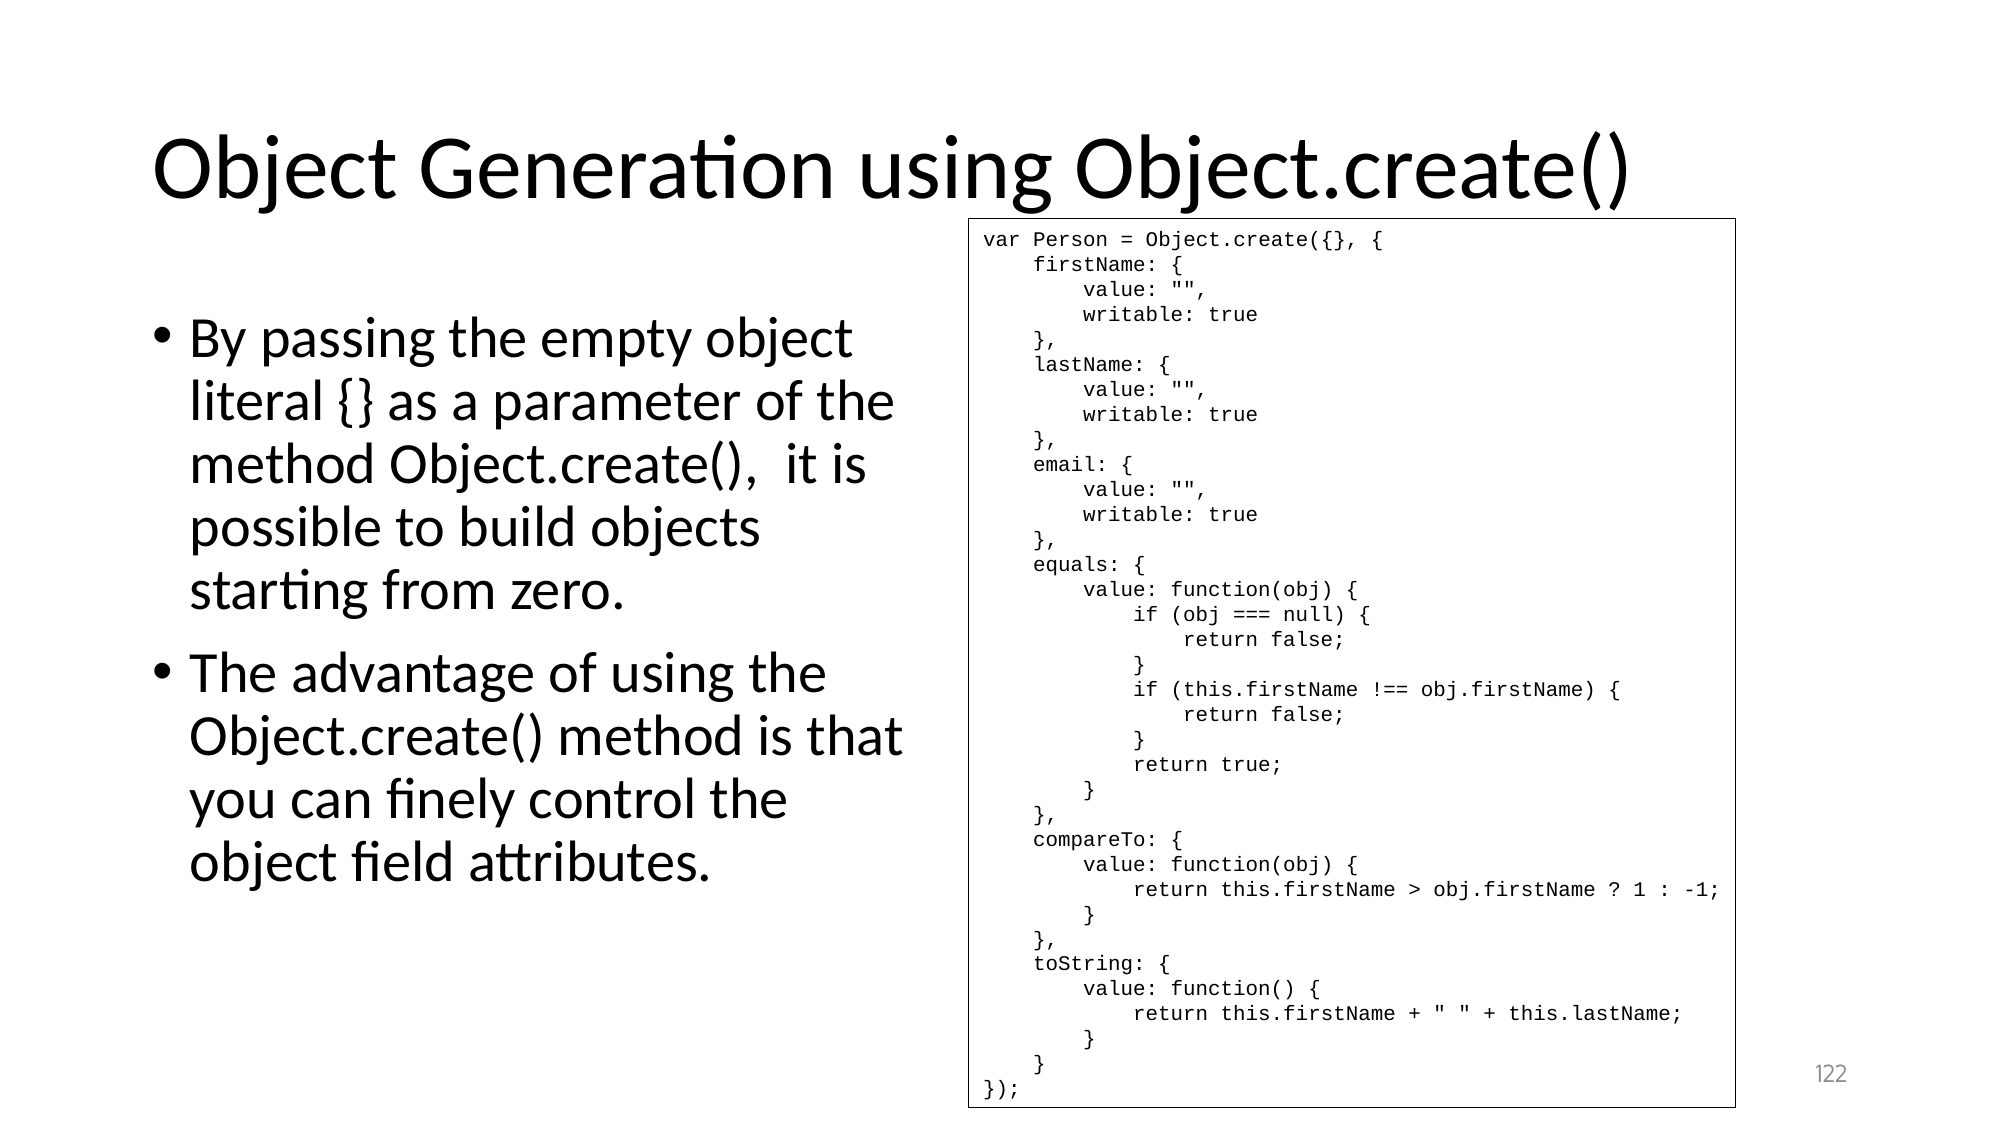

# Object Generation using Object.create()
var Person = Object.create({}, {
    firstName: {
        value: "",
        writable: true
    },
    lastName: {
        value: "",
        writable: true
    },
    email: {
        value: "",
        writable: true
    },
    equals: {
        value: function(obj) {
            if (obj === null) {
                return false;
            }
            if (this.firstName !== obj.firstName) {
                return false;
            }
            return true;
        }
    },
    compareTo: {
        value: function(obj) {
            return this.firstName > obj.firstName ? 1 : -1;
        }
    },
    toString: {
        value: function() {
            return this.firstName + " " + this.lastName;
        }
    }
});
By passing the empty object literal {} as a parameter of the method Object.create(),  it is possible to build objects starting from zero.
The advantage of using the Object.create() method is that you can finely control the object field attributes.
122